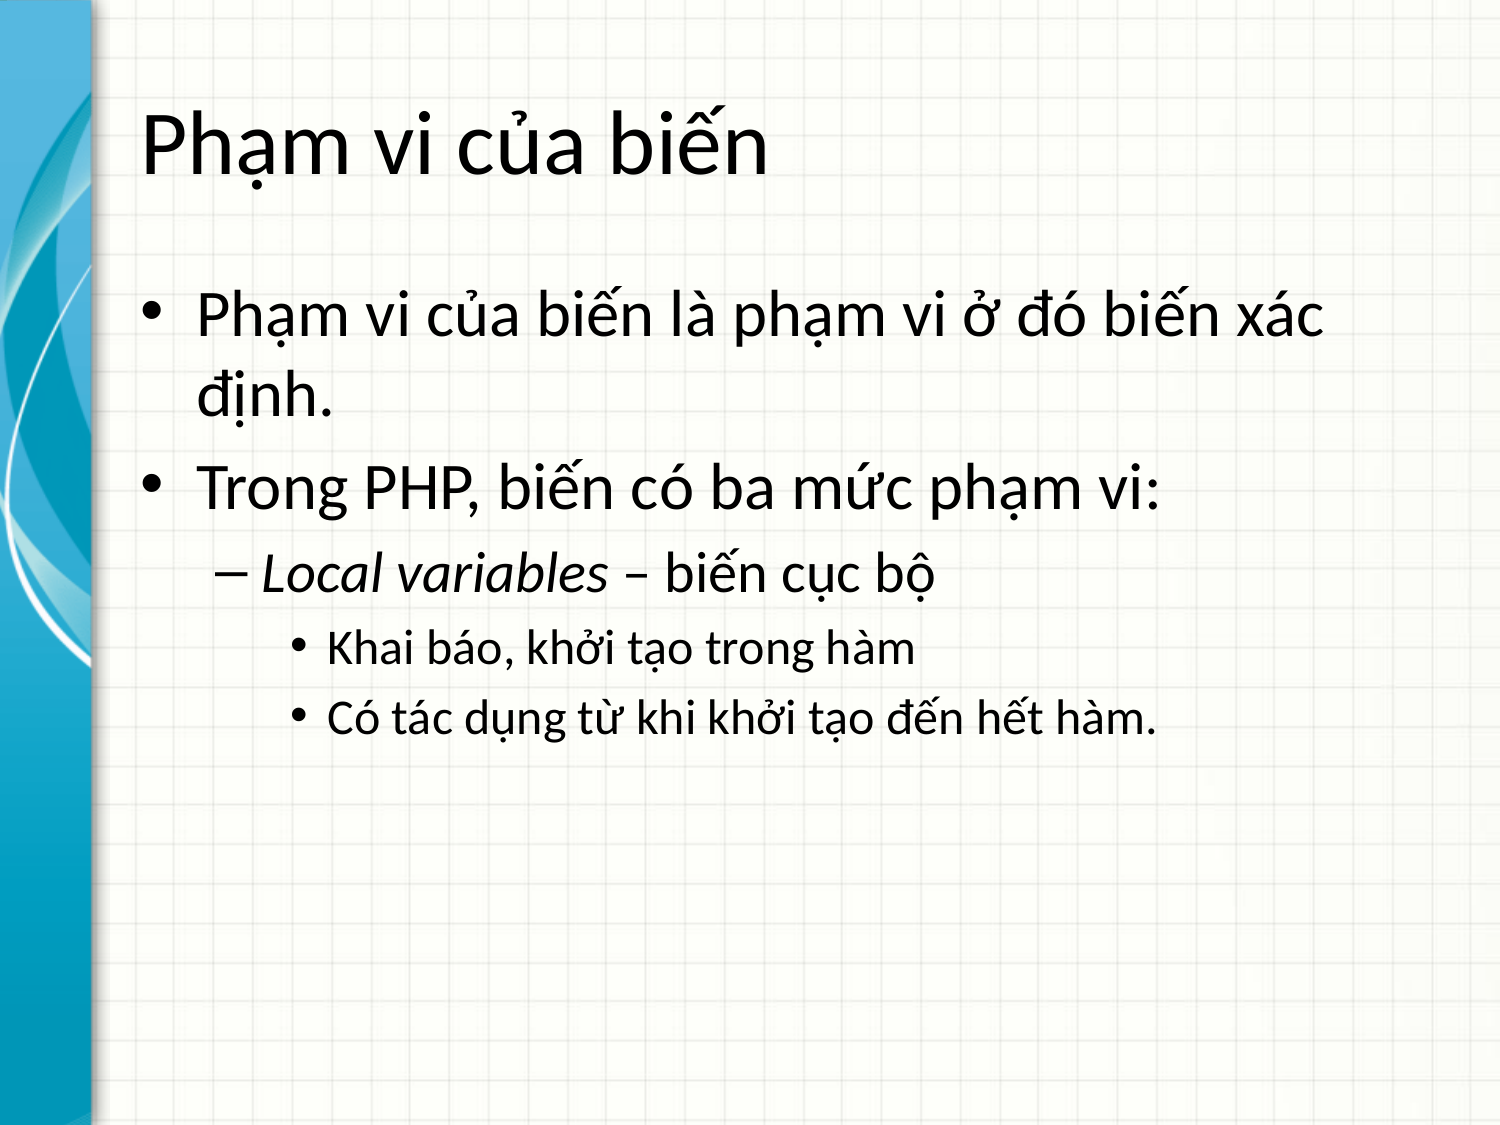

# Phạm vi của biến
Phạm vi của biến là phạm vi ở đó biến xác định.
Trong PHP, biến có ba mức phạm vi:
Local variables – biến cục bộ
Khai báo, khởi tạo trong hàm
Có tác dụng từ khi khởi tạo đến hết hàm.